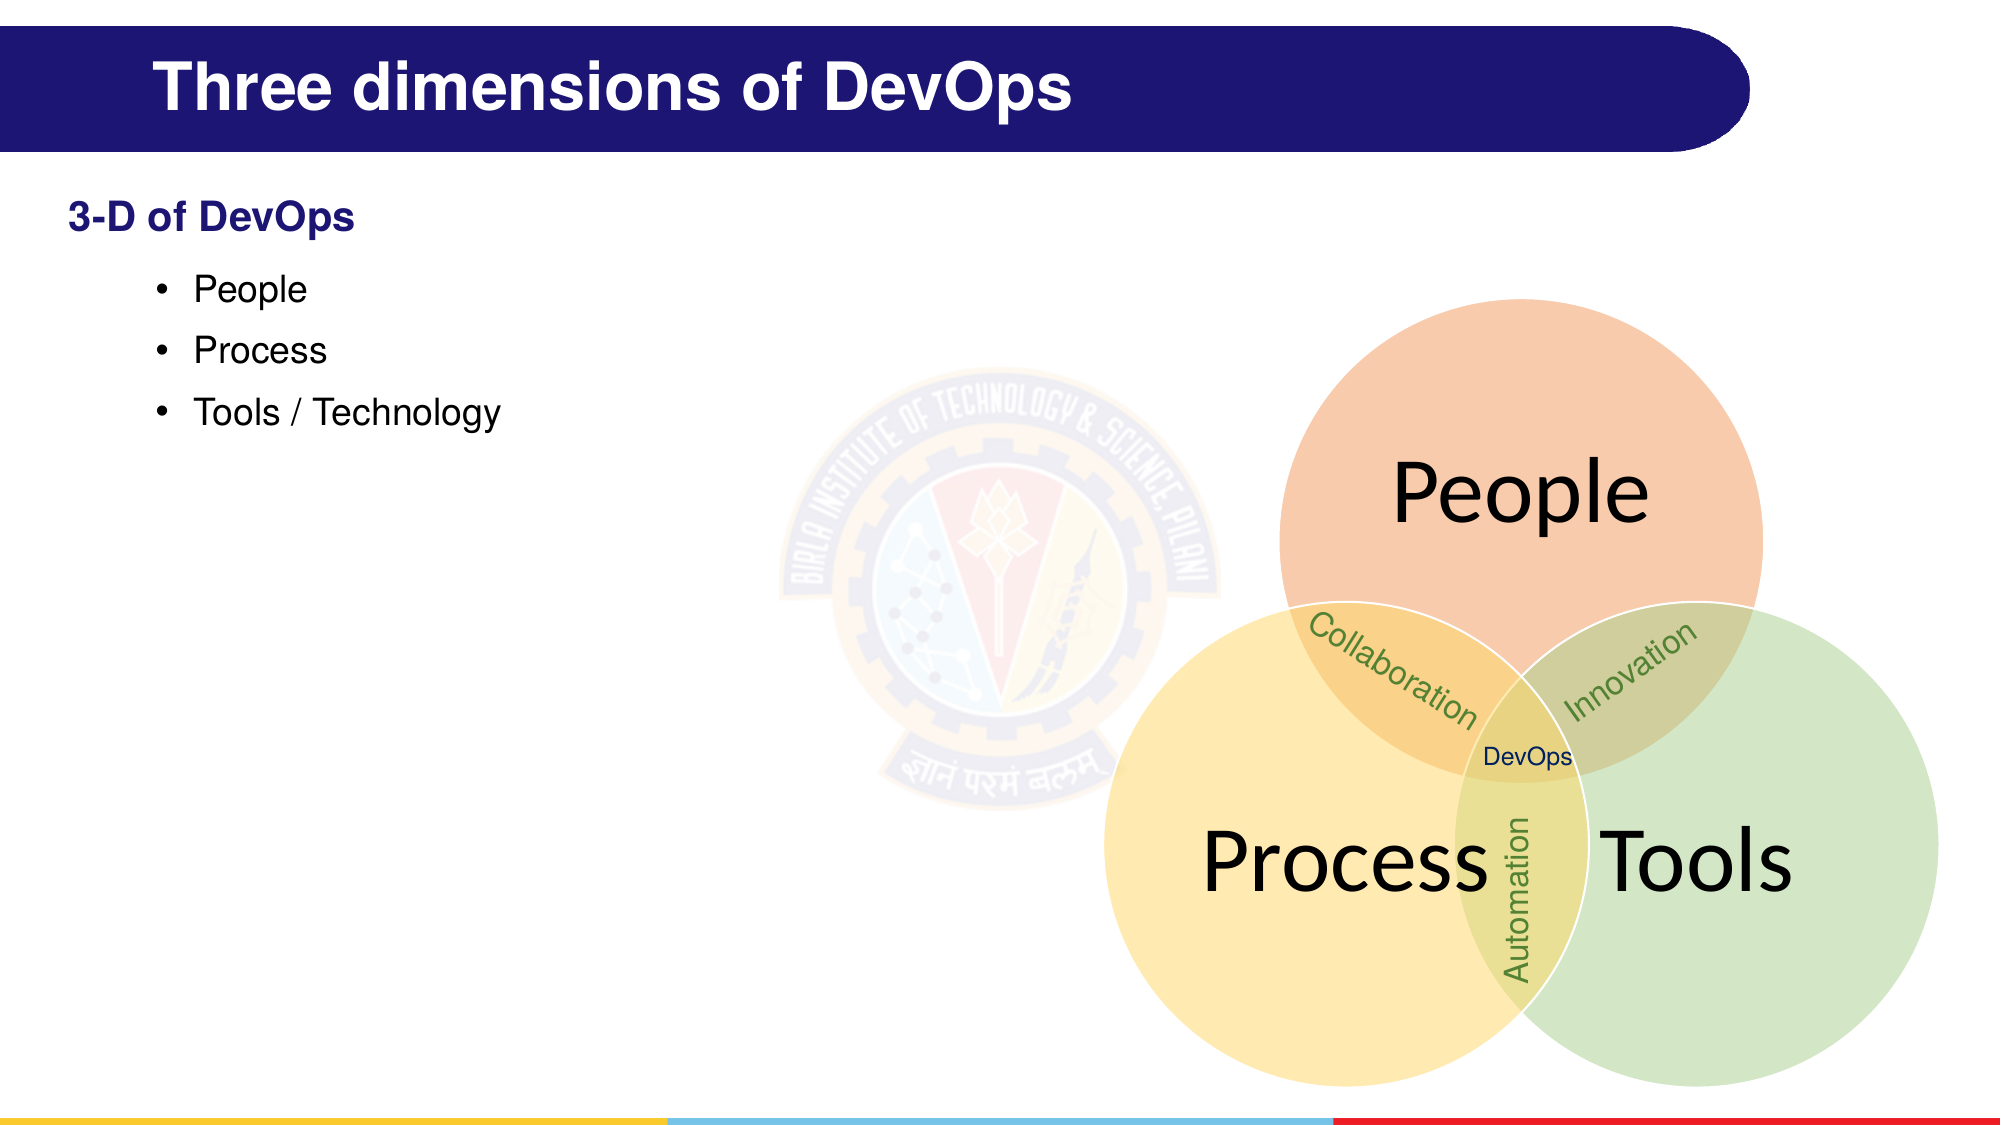

# Three dimensions of DevOps
3-D of DevOps
People
Process
Tools / Technology
People
Tools
Process
Innovation
Collaboration
DevOps
Automation